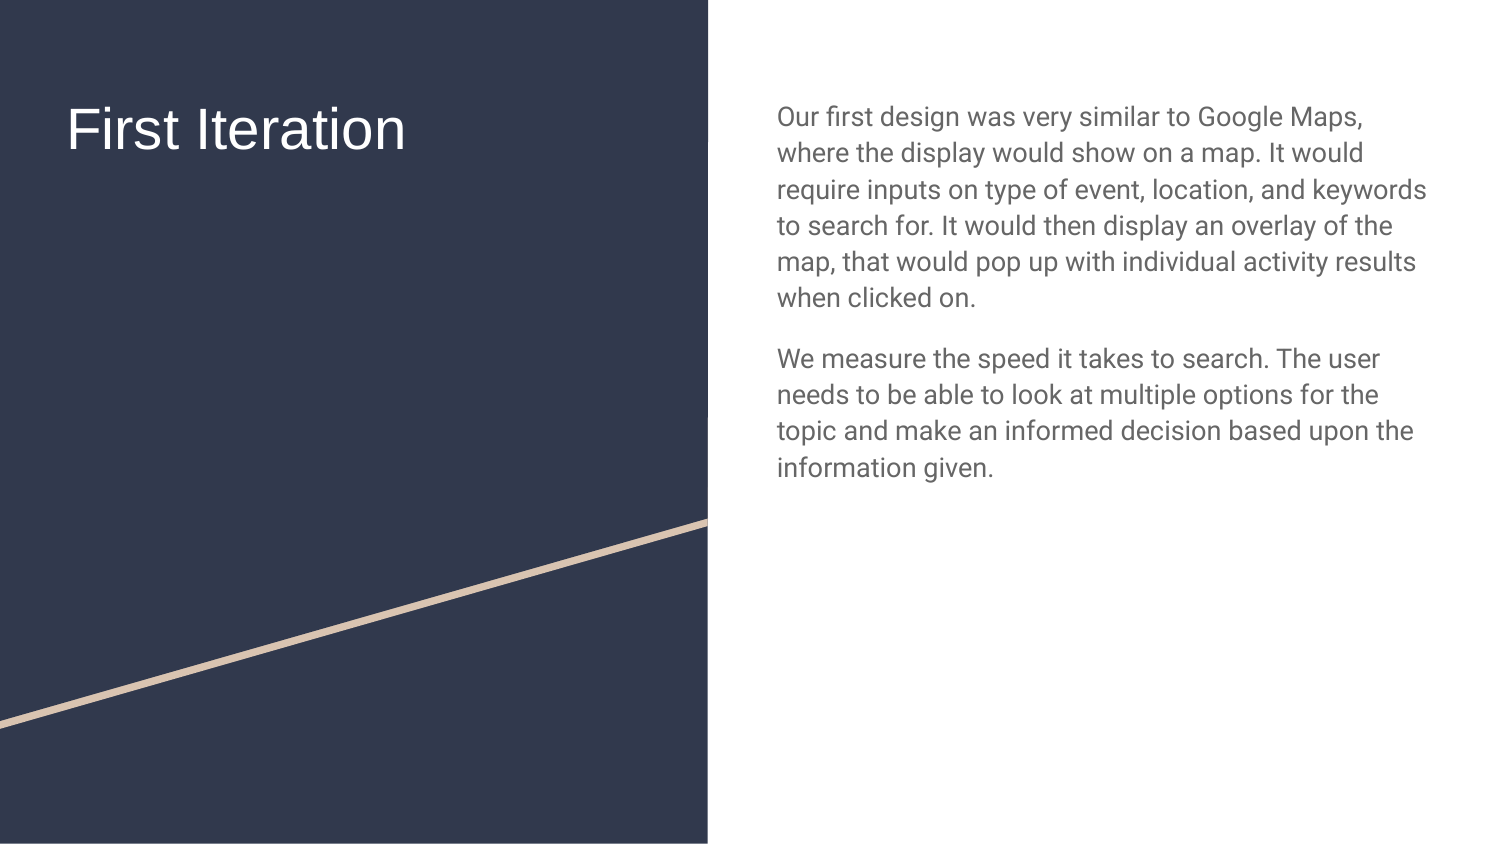

# First Iteration
Our first design was very similar to Google Maps, where the display would show on a map. It would require inputs on type of event, location, and keywords to search for. It would then display an overlay of the map, that would pop up with individual activity results when clicked on.
We measure the speed it takes to search. The user needs to be able to look at multiple options for the topic and make an informed decision based upon the information given.